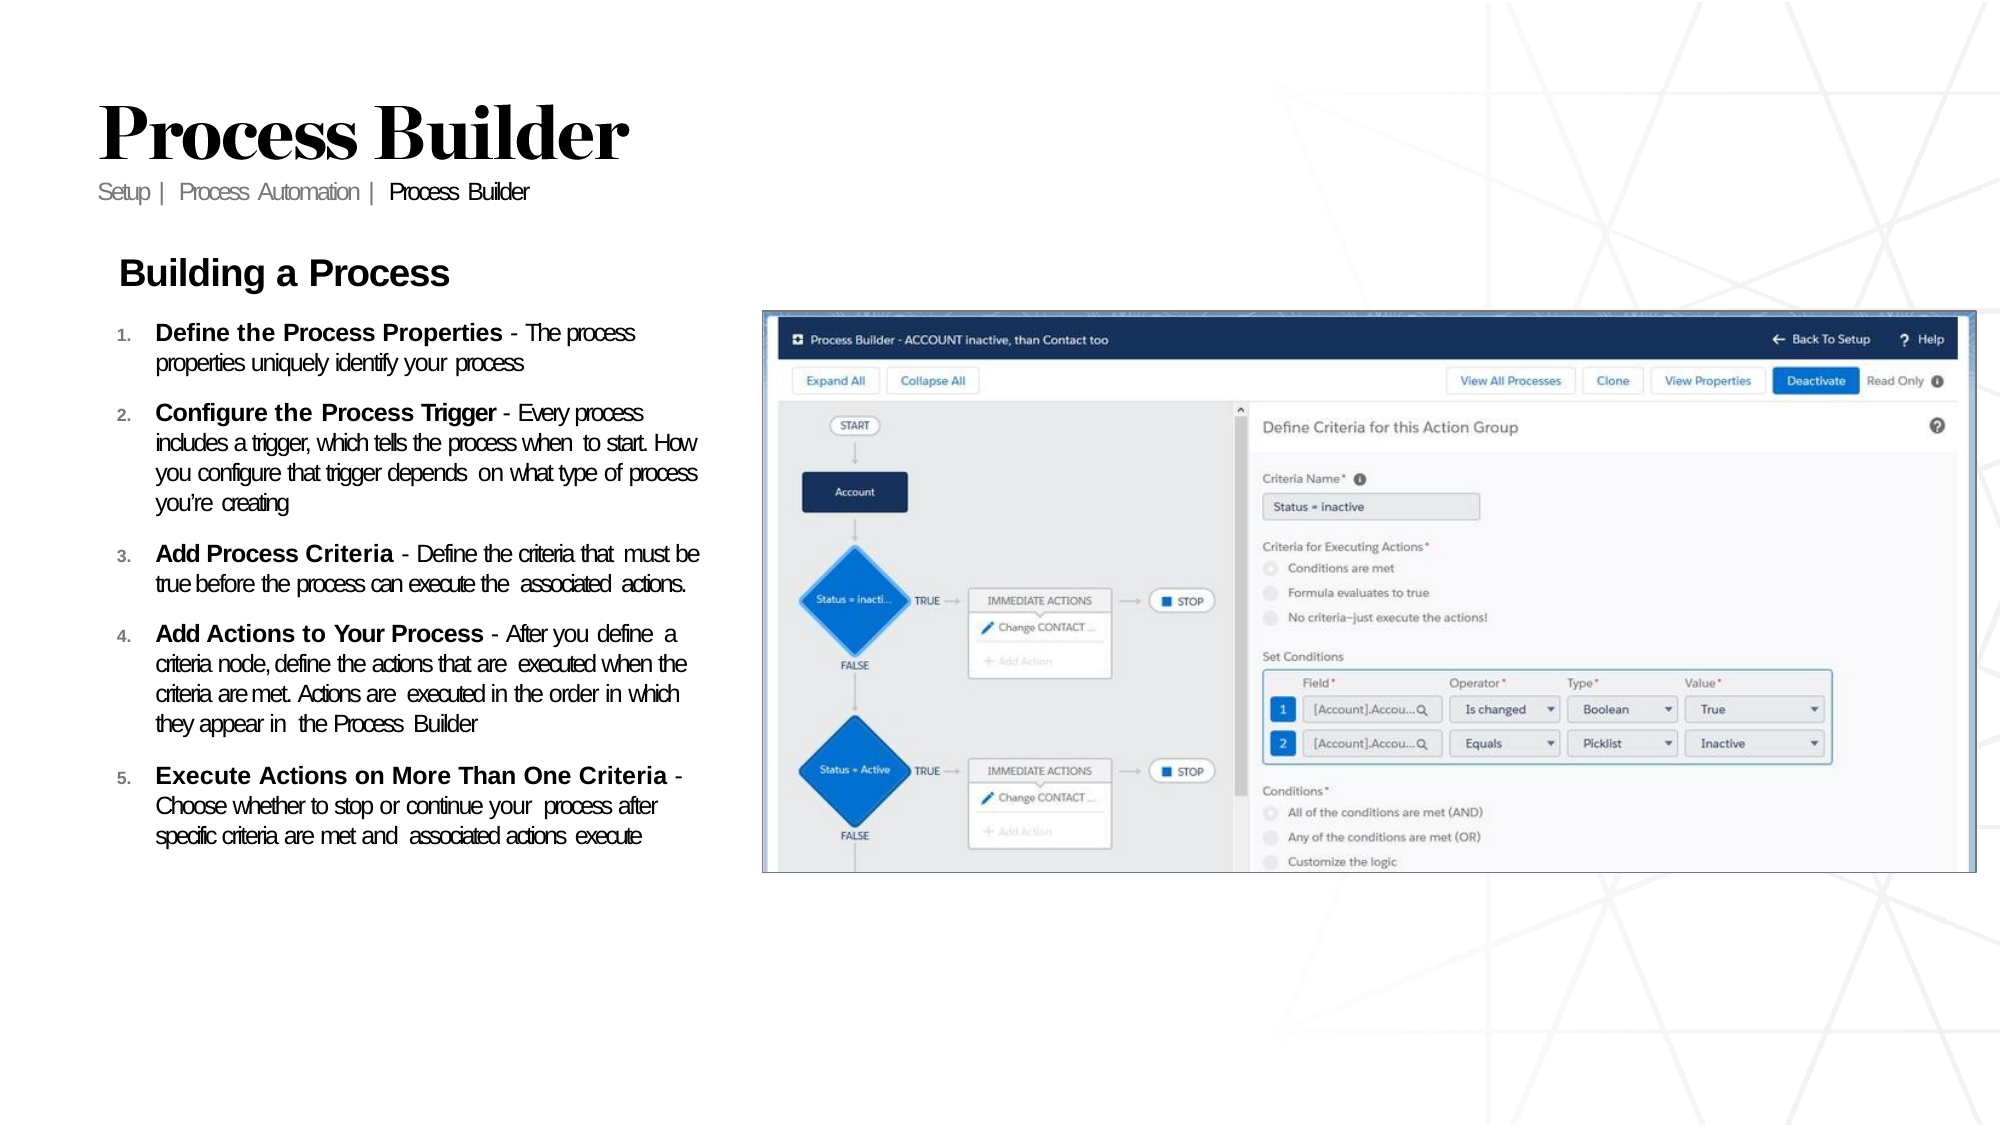

Setup | Process Automation | Process Builder
# Building a Process
Define the Process Properties - The process
properties uniquely identify your process
Configure the Process Trigger - Every process  includes a trigger, which tells the process when  to start. How you configure that trigger depends  on what type of process you’re creating
Add Process Criteria - Define the criteria that  must be true before the process can execute the  associated actions.
Add Actions to Your Process - After you define  a criteria node, define the actions that are  executed when the criteria are met. Actions are  executed in the order in which they appear in  the Process Builder
Execute Actions on More Than One Criteria -  Choose whether to stop or continue your  process after specific criteria are met and  associated actions execute